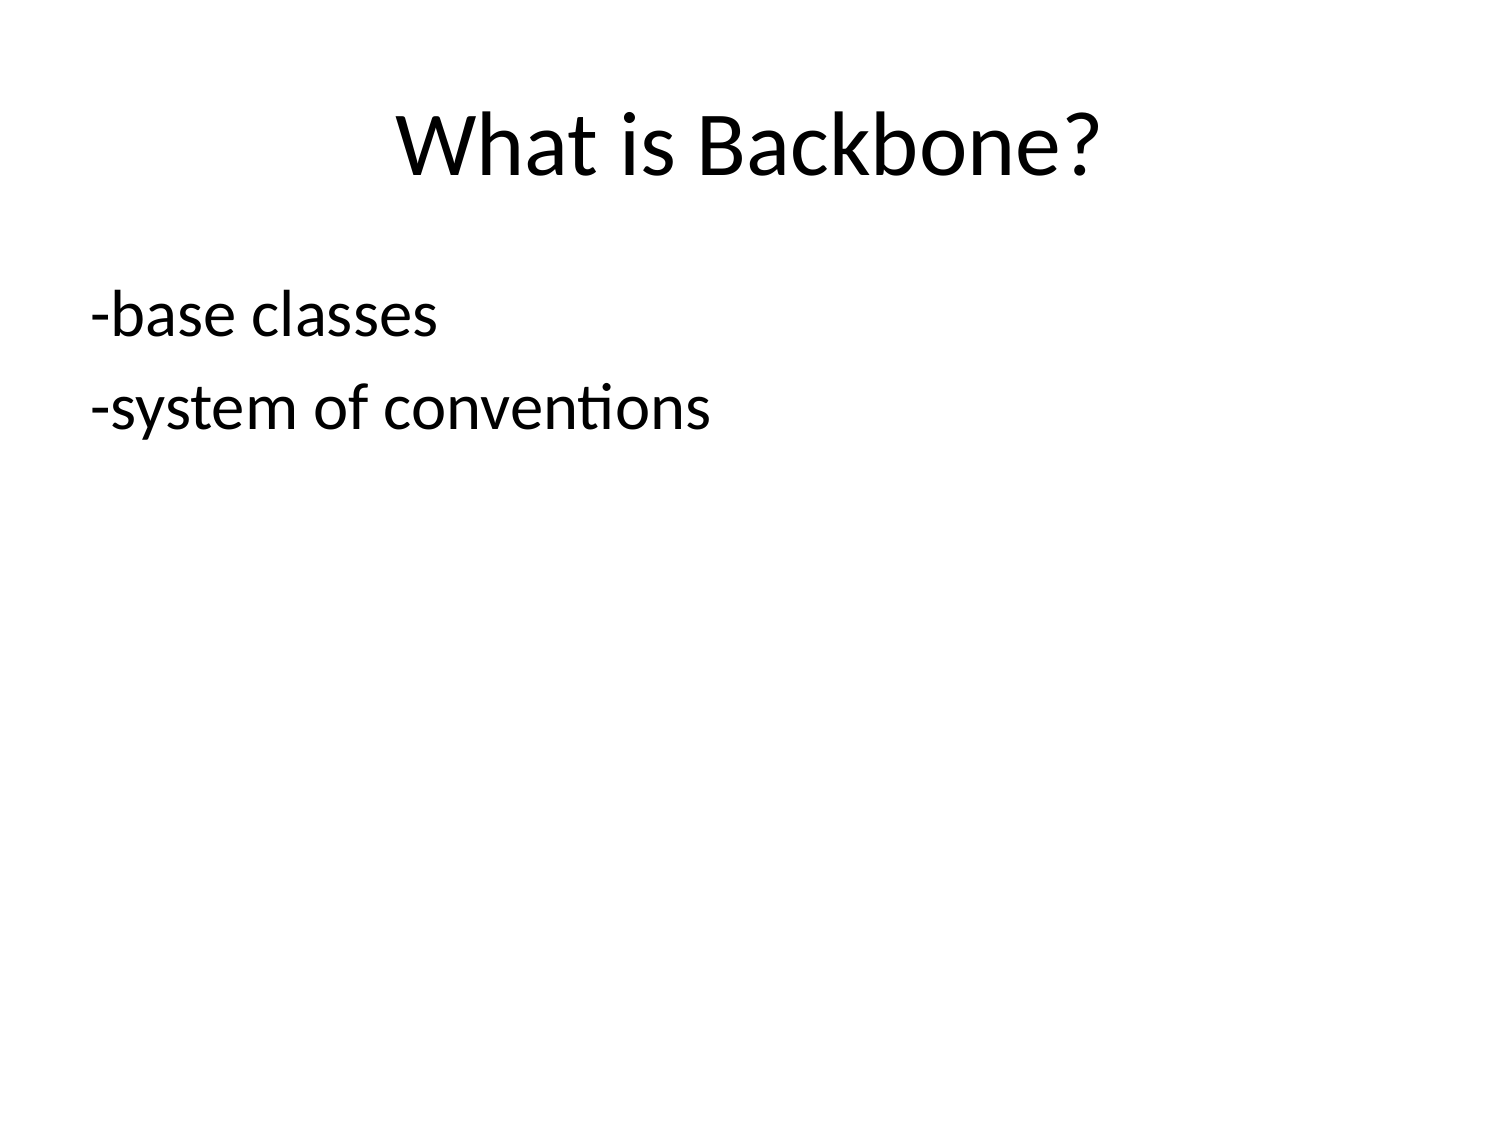

# What is Backbone?
-base classes
-system of conventions